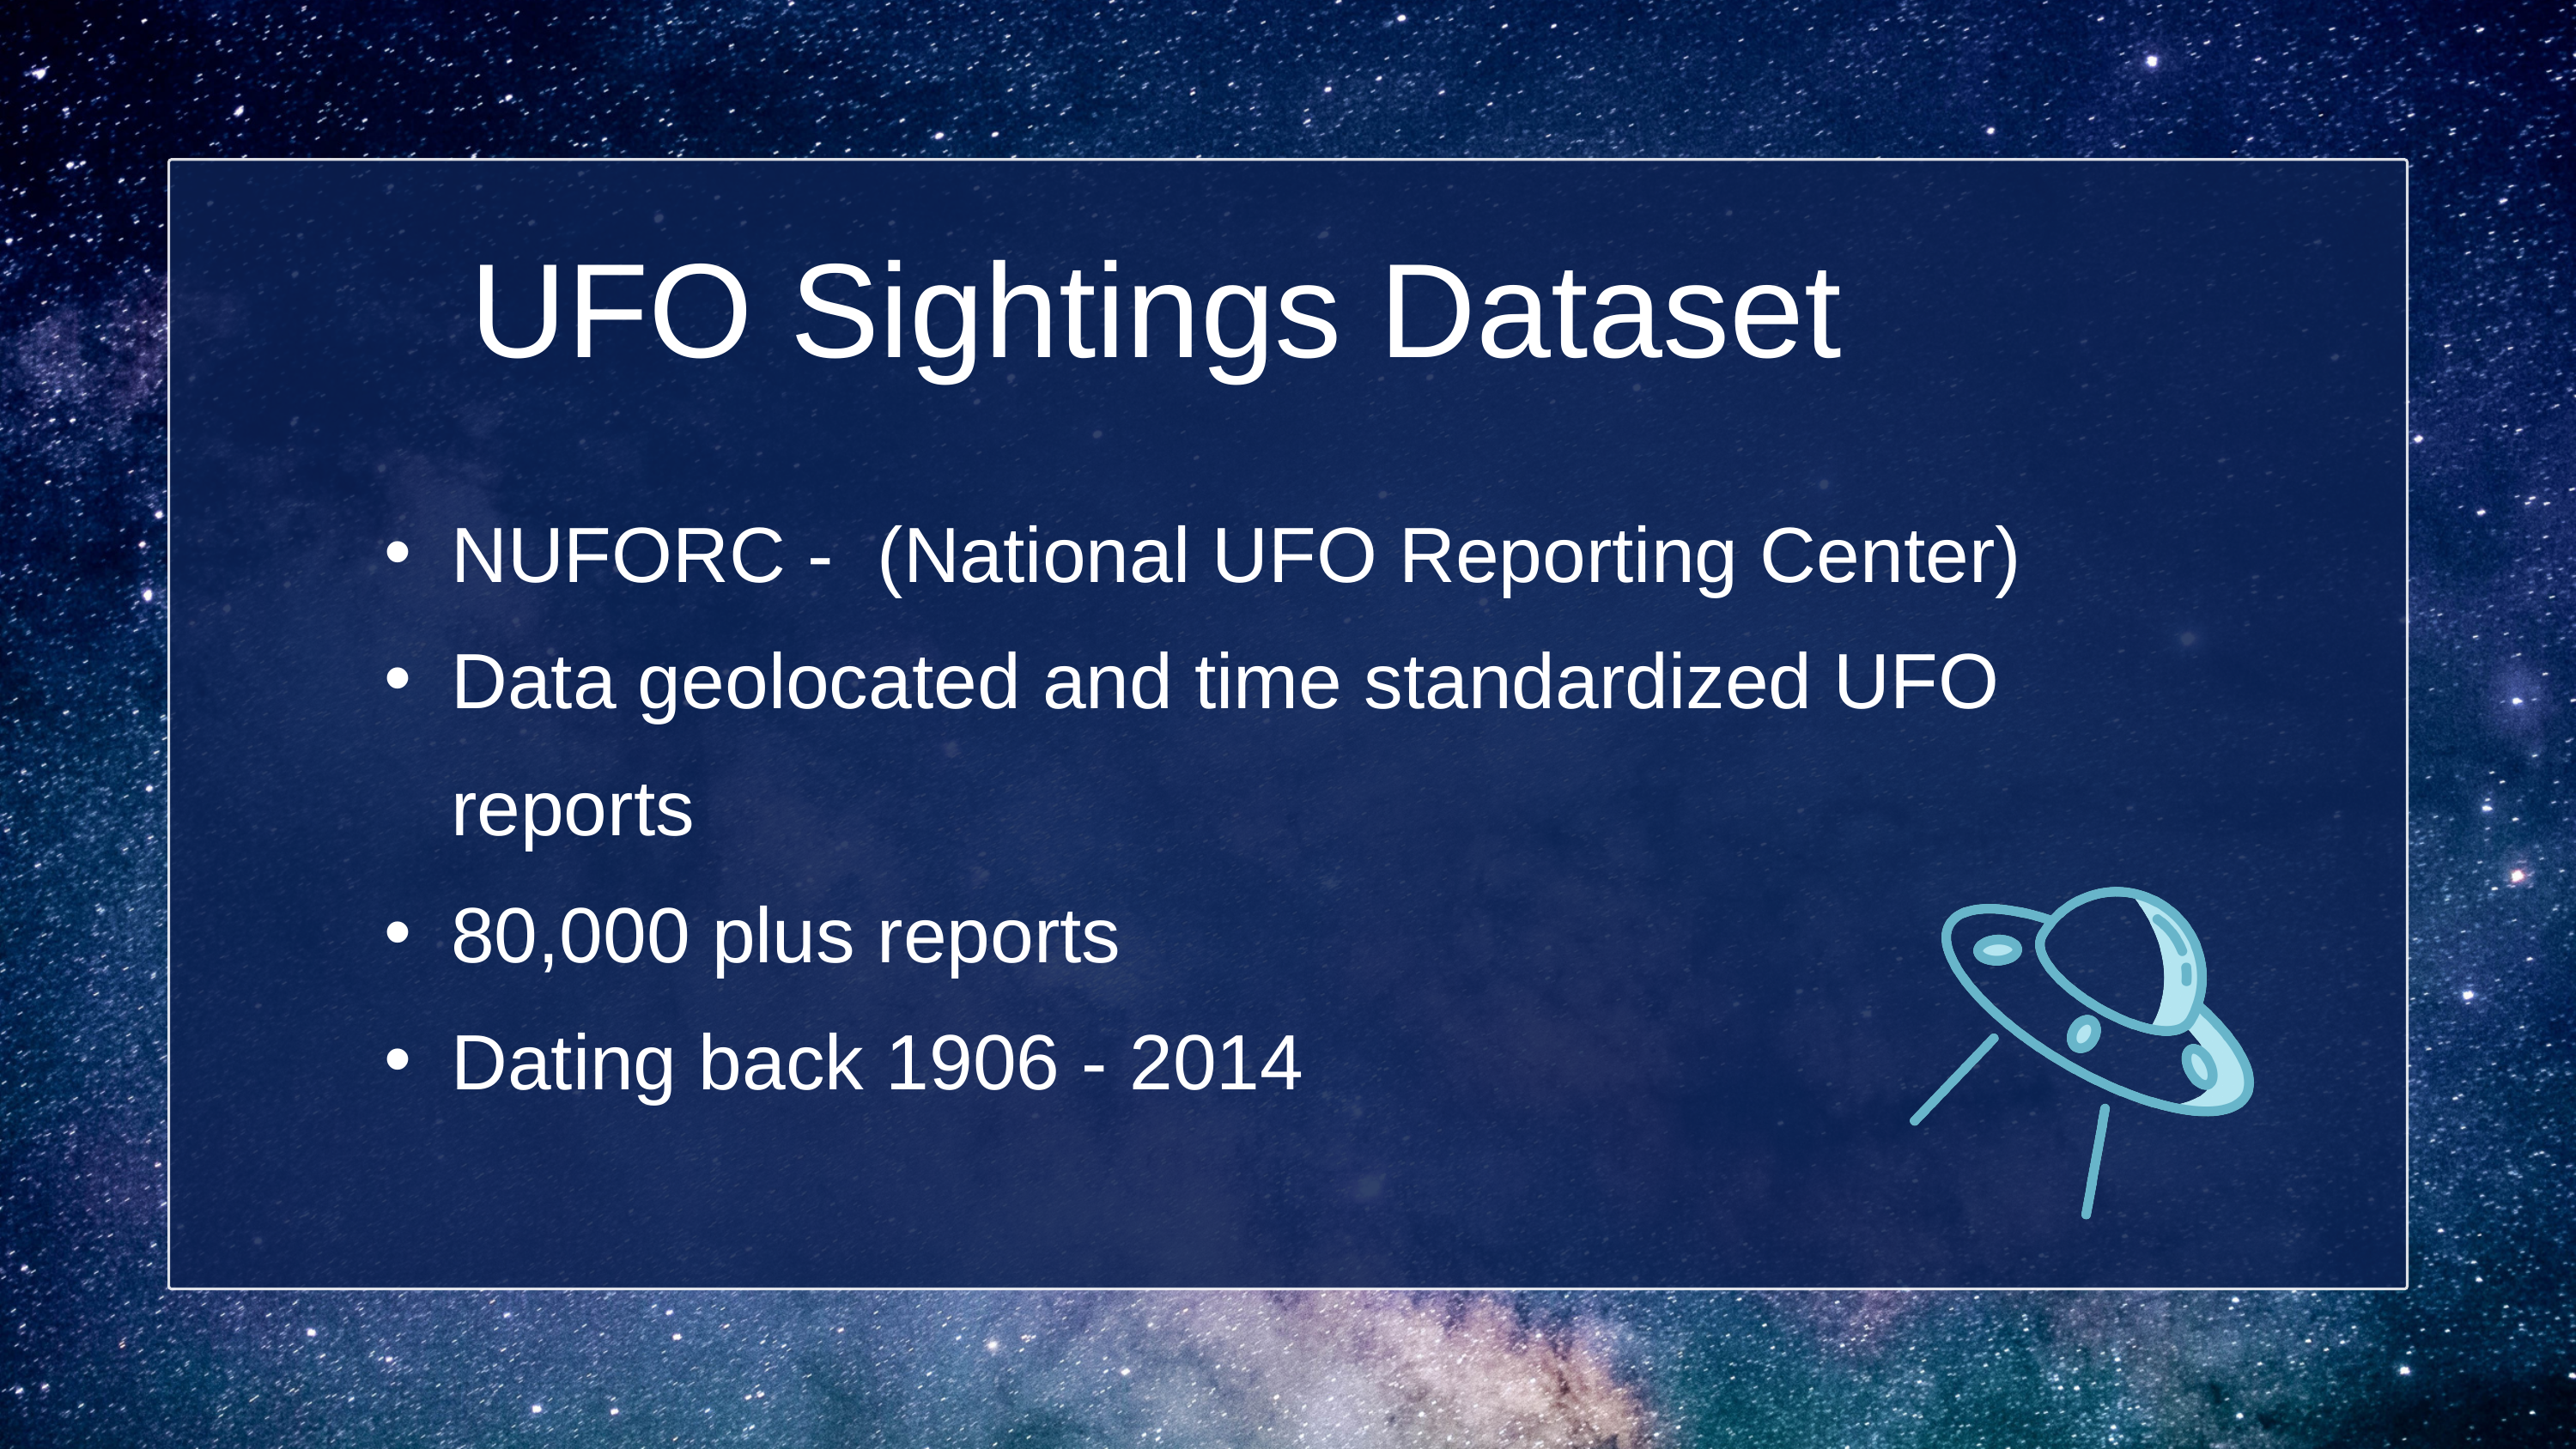

UFO Sightings Dataset

NUFORC -  (National UFO Reporting Center)
Data geolocated and time standardized UFO reports
80,000 plus reports
Dating back 1906 - 2014